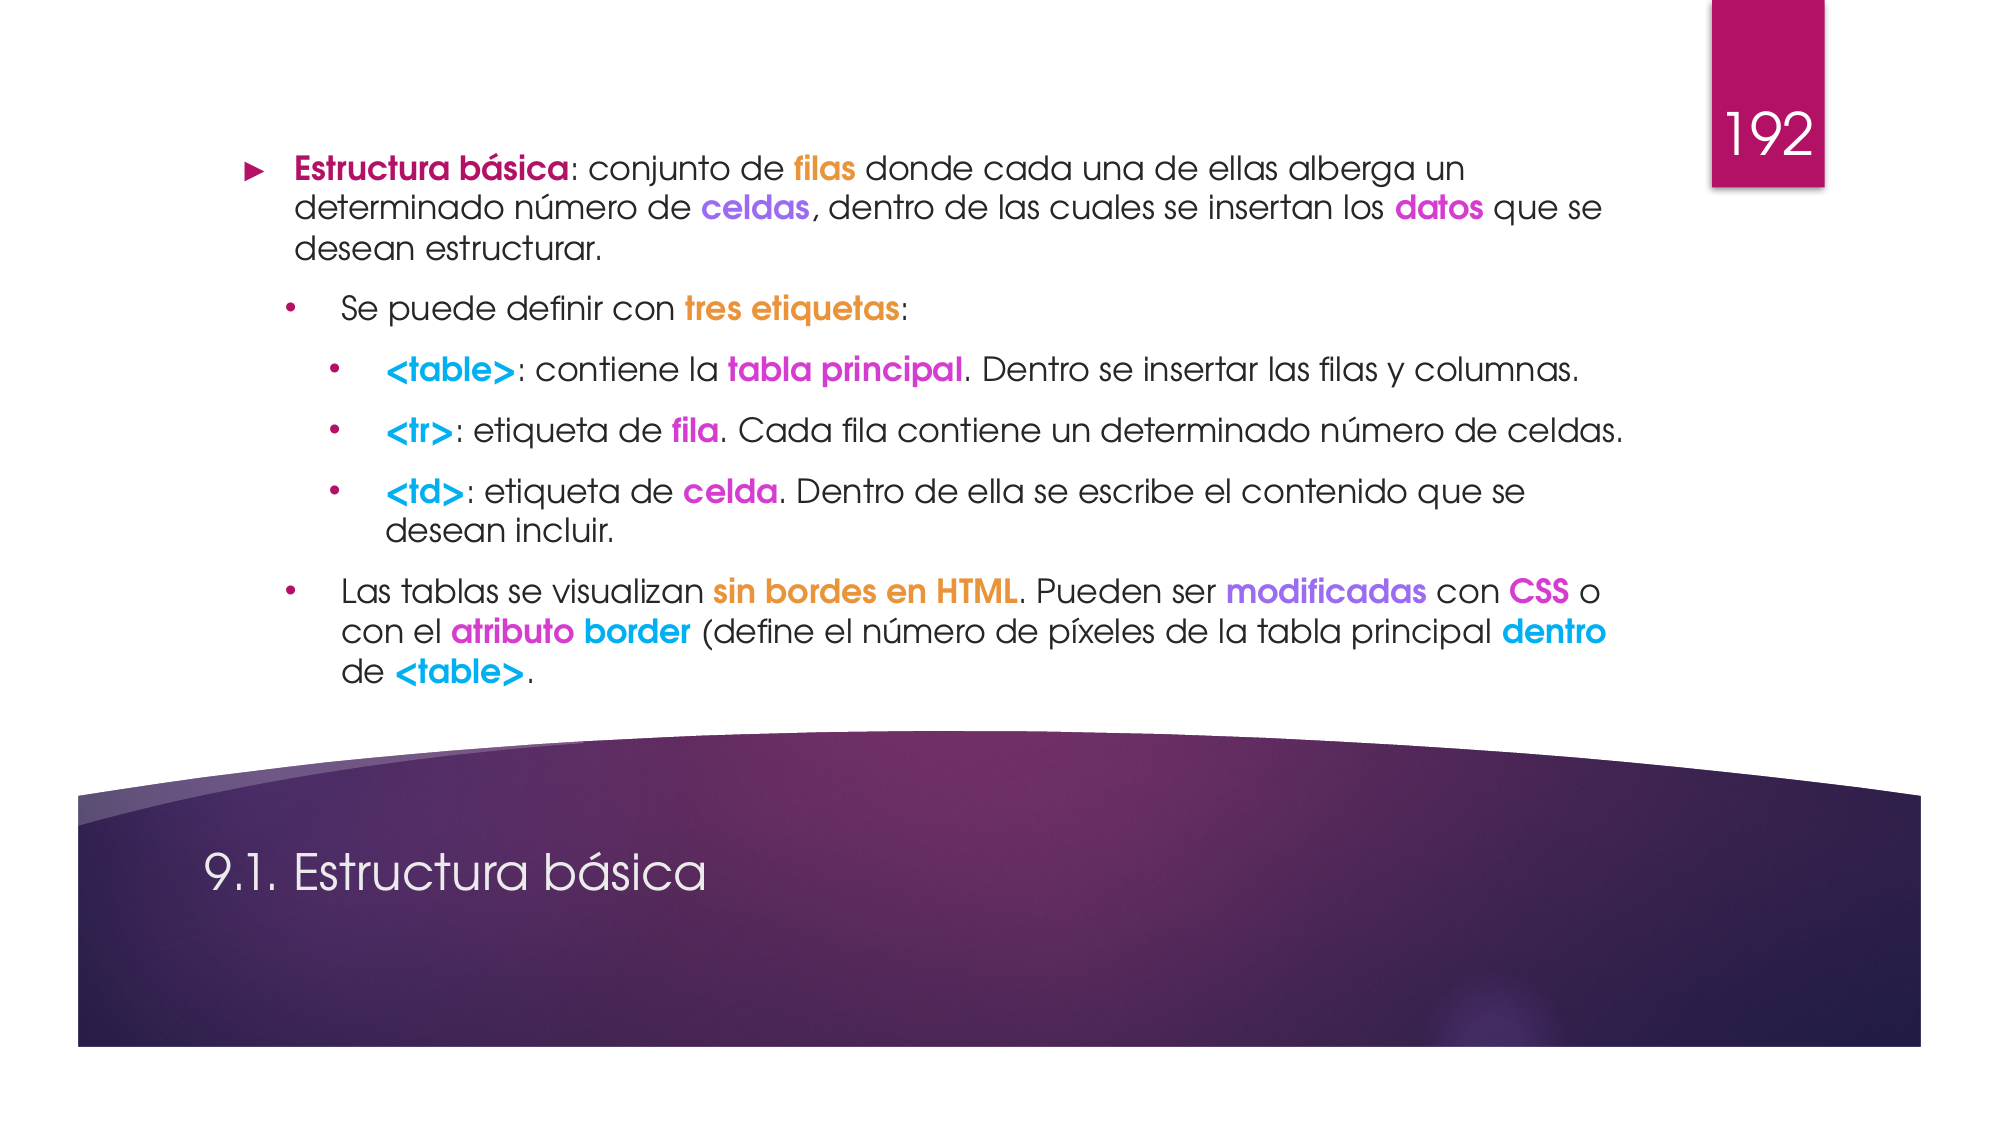

192
Estructura básica: conjunto de filas donde cada una de ellas alberga un determinado número de celdas, dentro de las cuales se insertan los datos que se desean estructurar.
Se puede definir con tres etiquetas:
<table>: contiene la tabla principal. Dentro se insertar las filas y columnas.
<tr>: etiqueta de fila. Cada fila contiene un determinado número de celdas.
<td>: etiqueta de celda. Dentro de ella se escribe el contenido que se desean incluir.
Las tablas se visualizan sin bordes en HTML. Pueden ser modificadas con CSS o con el atributo border (define el número de píxeles de la tabla principal dentro de <table>.
# 9.1. Estructura básica